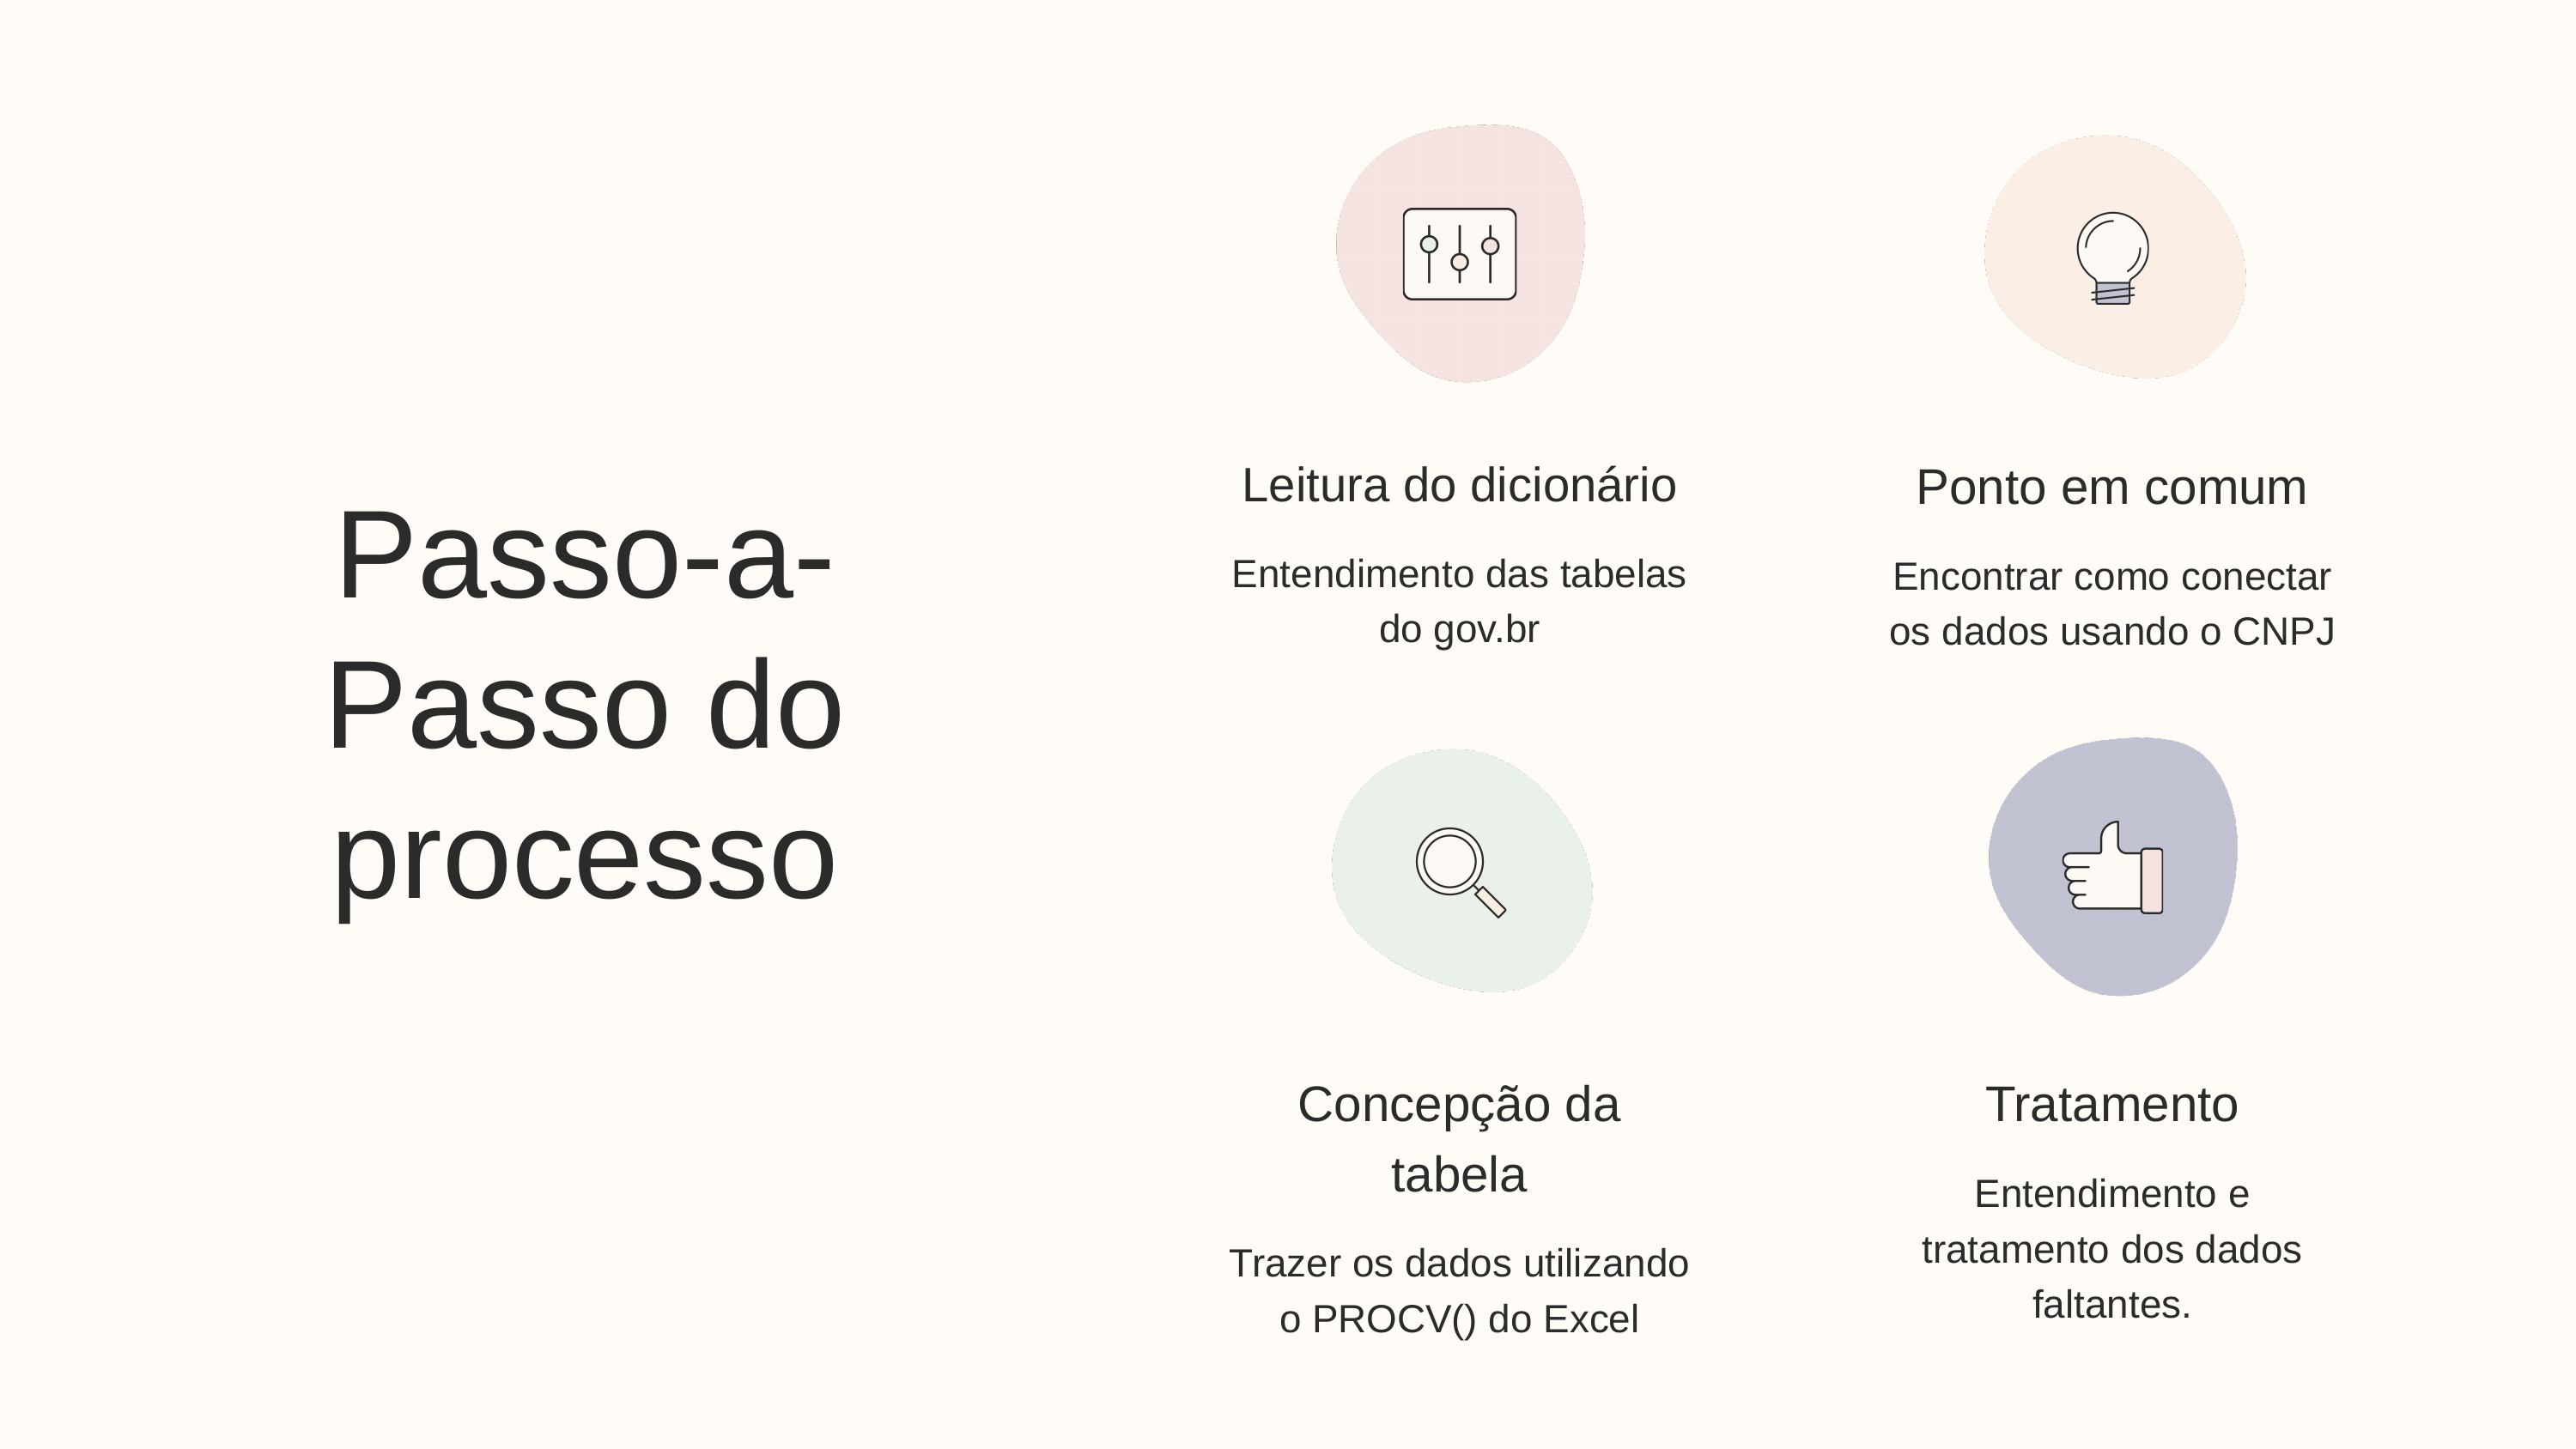

Leitura do dicionário
Entendimento das tabelas do gov.br
Ponto em comum
Encontrar como conectar os dados usando o CNPJ
Passo-a-Passo do processo

Concepção da tabela
Trazer os dados utilizando o PROCV() do Excel
Tratamento
Entendimento e tratamento dos dados faltantes.